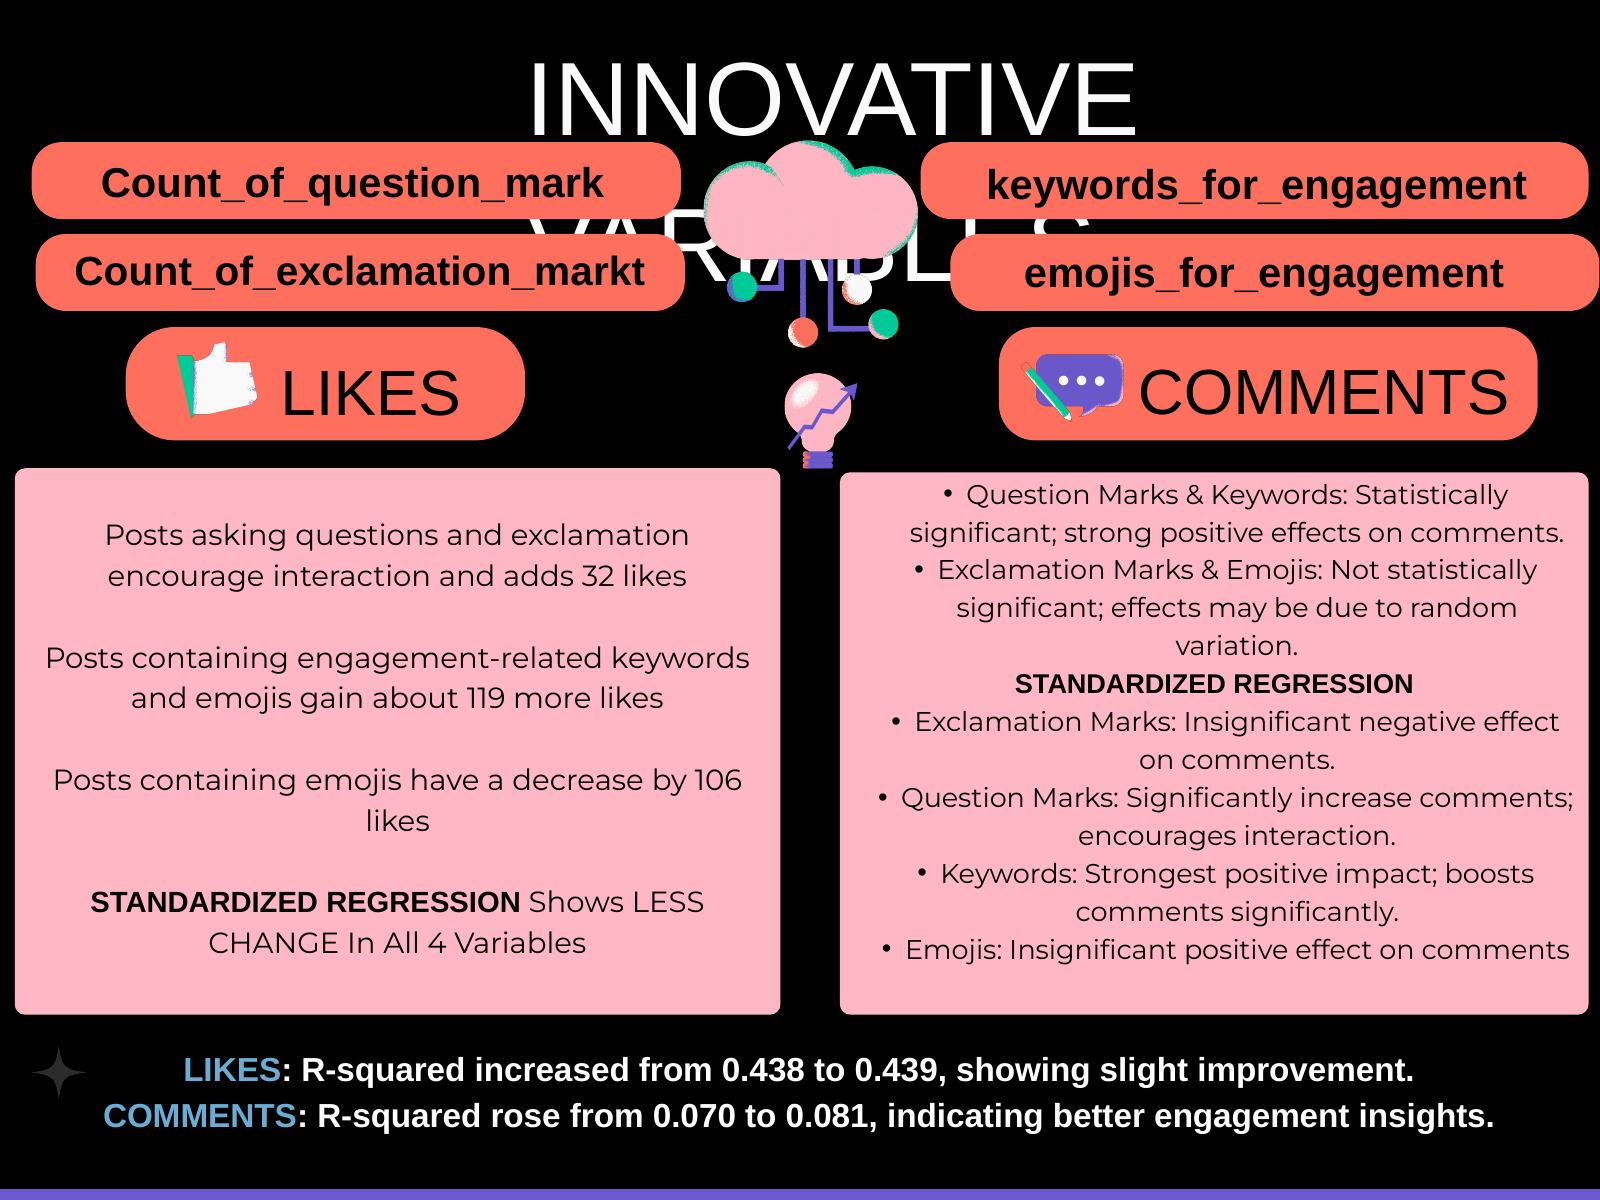

INNOVATIVE VARIABLES

Count_of_question_mark
keywords_for_engagement

Count_of_exclamation_markt
emojis_for_engagement

LIKES

COMMENTS

2021

Posts asking questions and exclamation encourage interaction and adds 32 likes

Posts containing engagement-related keywords and emojis gain about 119 more likes

Posts containing emojis have a decrease by 106 likes

STANDARDIZED REGRESSION Shows LESS CHANGE In All 4 Variables

Question Marks & Keywords: Statistically significant; strong positive effects on comments.
Exclamation Marks & Emojis: Not statistically significant; effects may be due to random variation.
STANDARDIZED REGRESSION
Exclamation Marks: Insignificant negative effect on comments.
Question Marks: Significantly increase comments; encourages interaction.
Keywords: Strongest positive impact; boosts comments significantly.
Emojis: Insignificant positive effect on comments

LIKES: R-squared increased from 0.438 to 0.439, showing slight improvement.
COMMENTS: R-squared rose from 0.070 to 0.081, indicating better engagement insights.